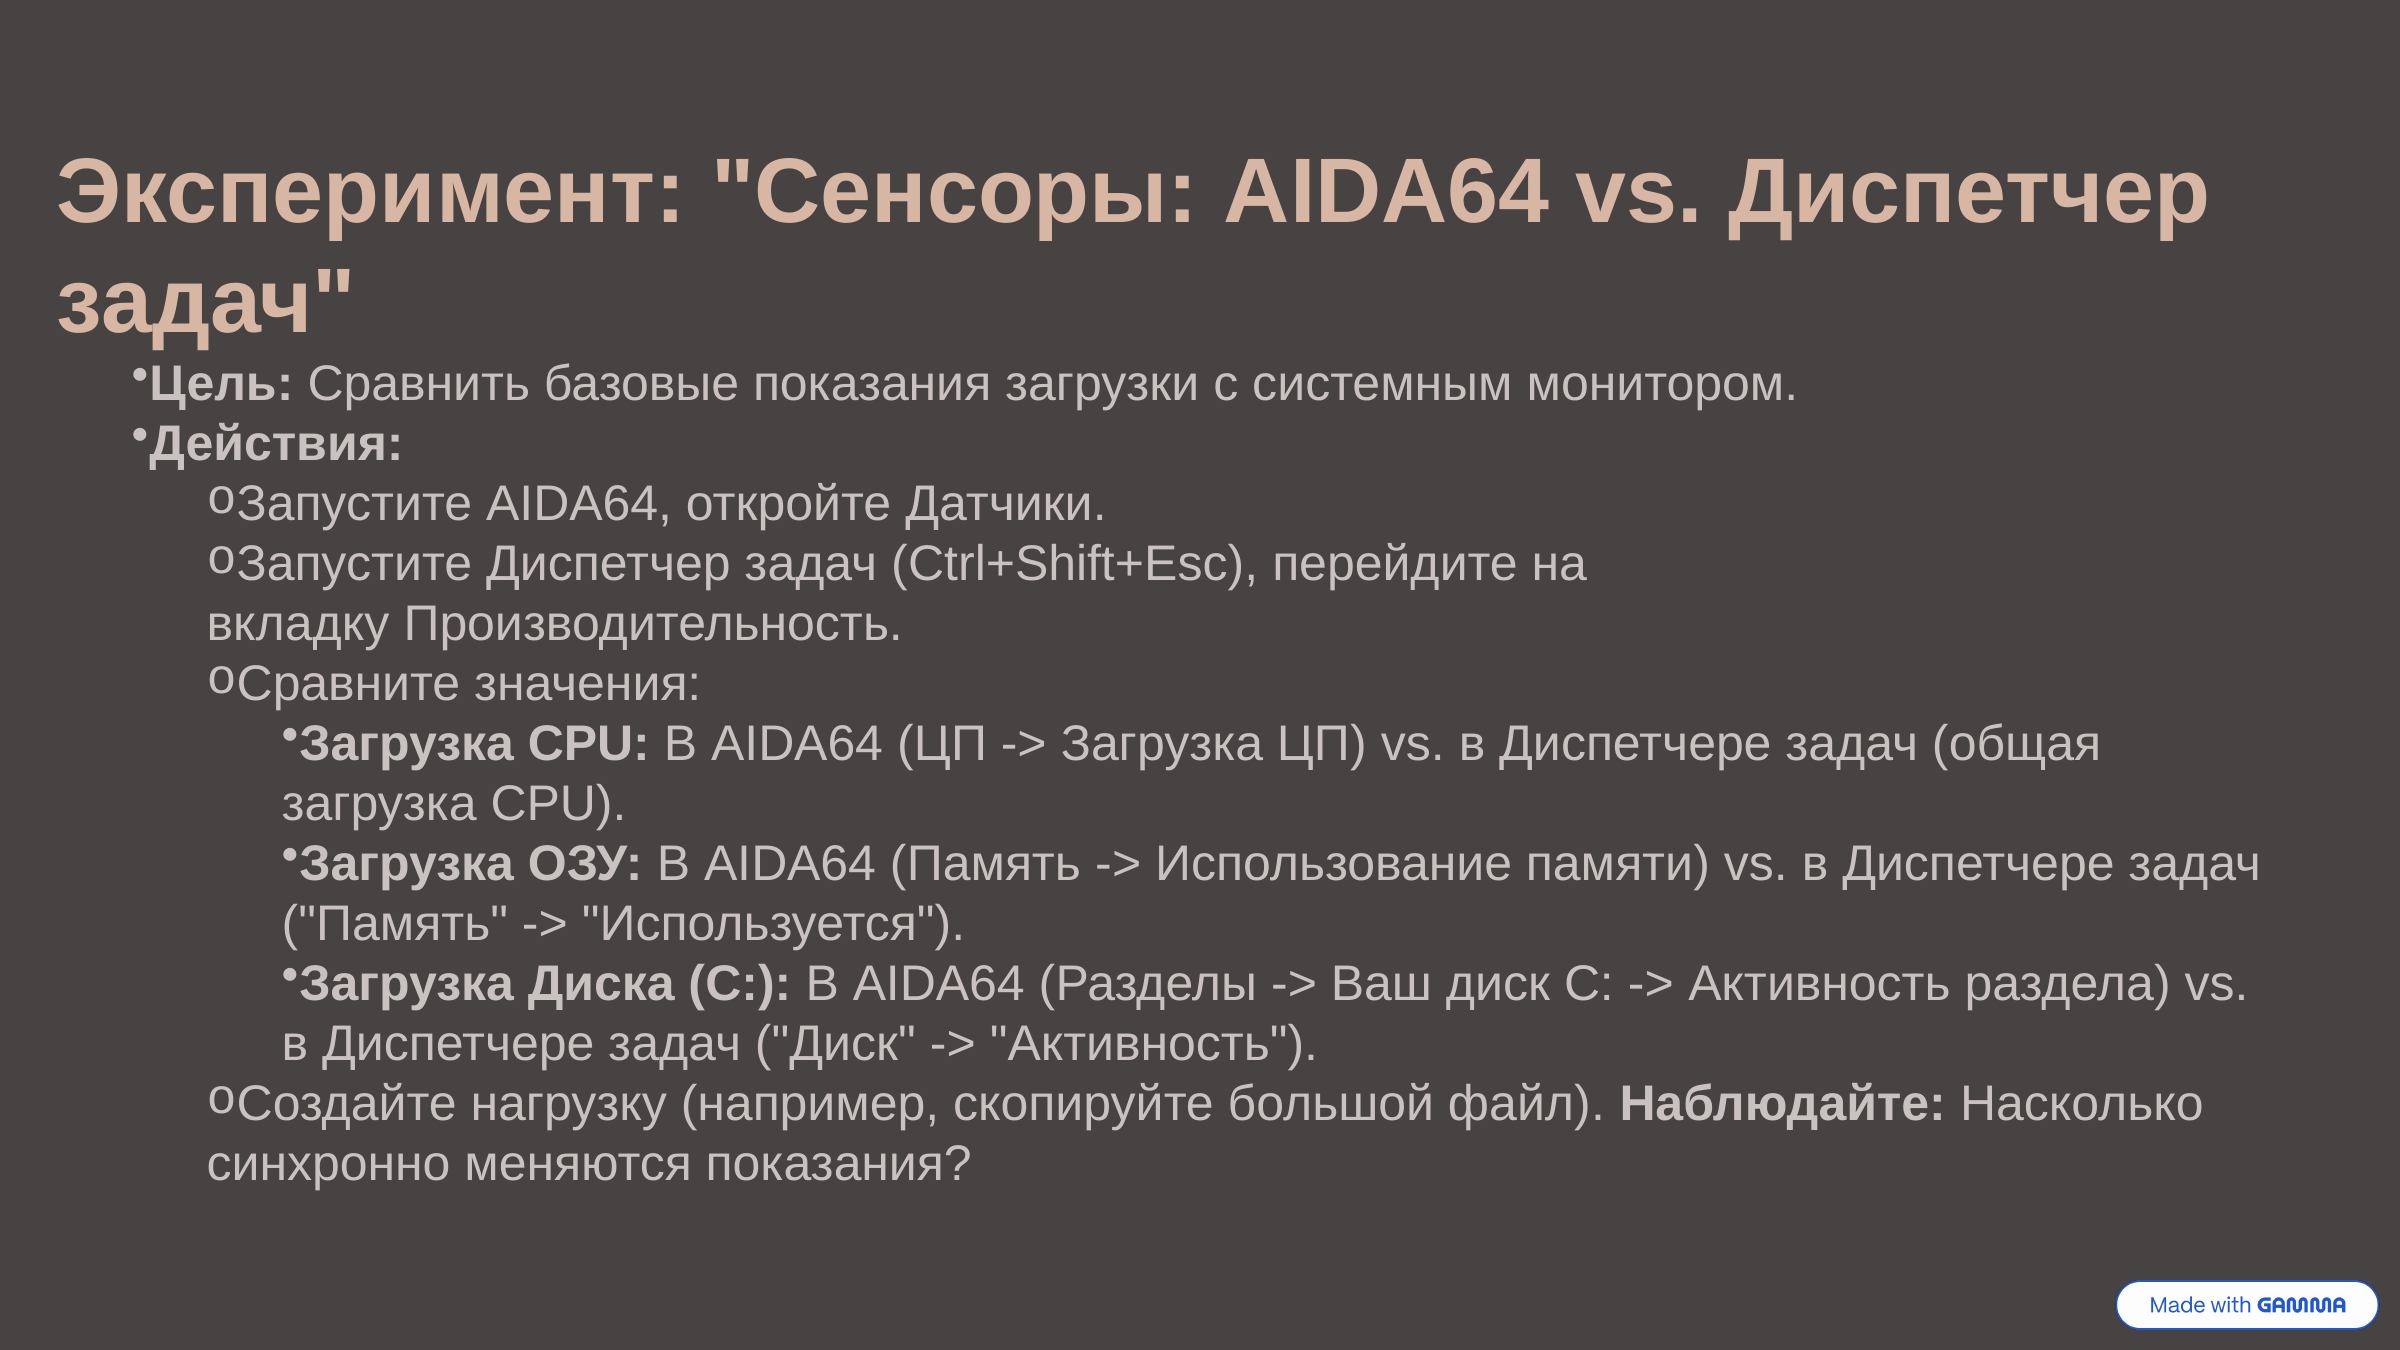

Эксперимент: "Сенсоры: AIDA64 vs. Диспетчер задач"
Цель: Сравнить базовые показания загрузки с системным монитором.
Действия:
Запустите AIDA64, откройте Датчики.
Запустите Диспетчер задач (Ctrl+Shift+Esc), перейдите на вкладку Производительность.
Сравните значения:
Загрузка CPU: В AIDA64 (ЦП -> Загрузка ЦП) vs. в Диспетчере задач (общая загрузка CPU).
Загрузка ОЗУ: В AIDA64 (Память -> Использование памяти) vs. в Диспетчере задач ("Память" -> "Используется").
Загрузка Диска (C:): В AIDA64 (Разделы -> Ваш диск C: -> Активность раздела) vs. в Диспетчере задач ("Диск" -> "Активность").
Создайте нагрузку (например, скопируйте большой файл). Наблюдайте: Насколько синхронно меняются показания?